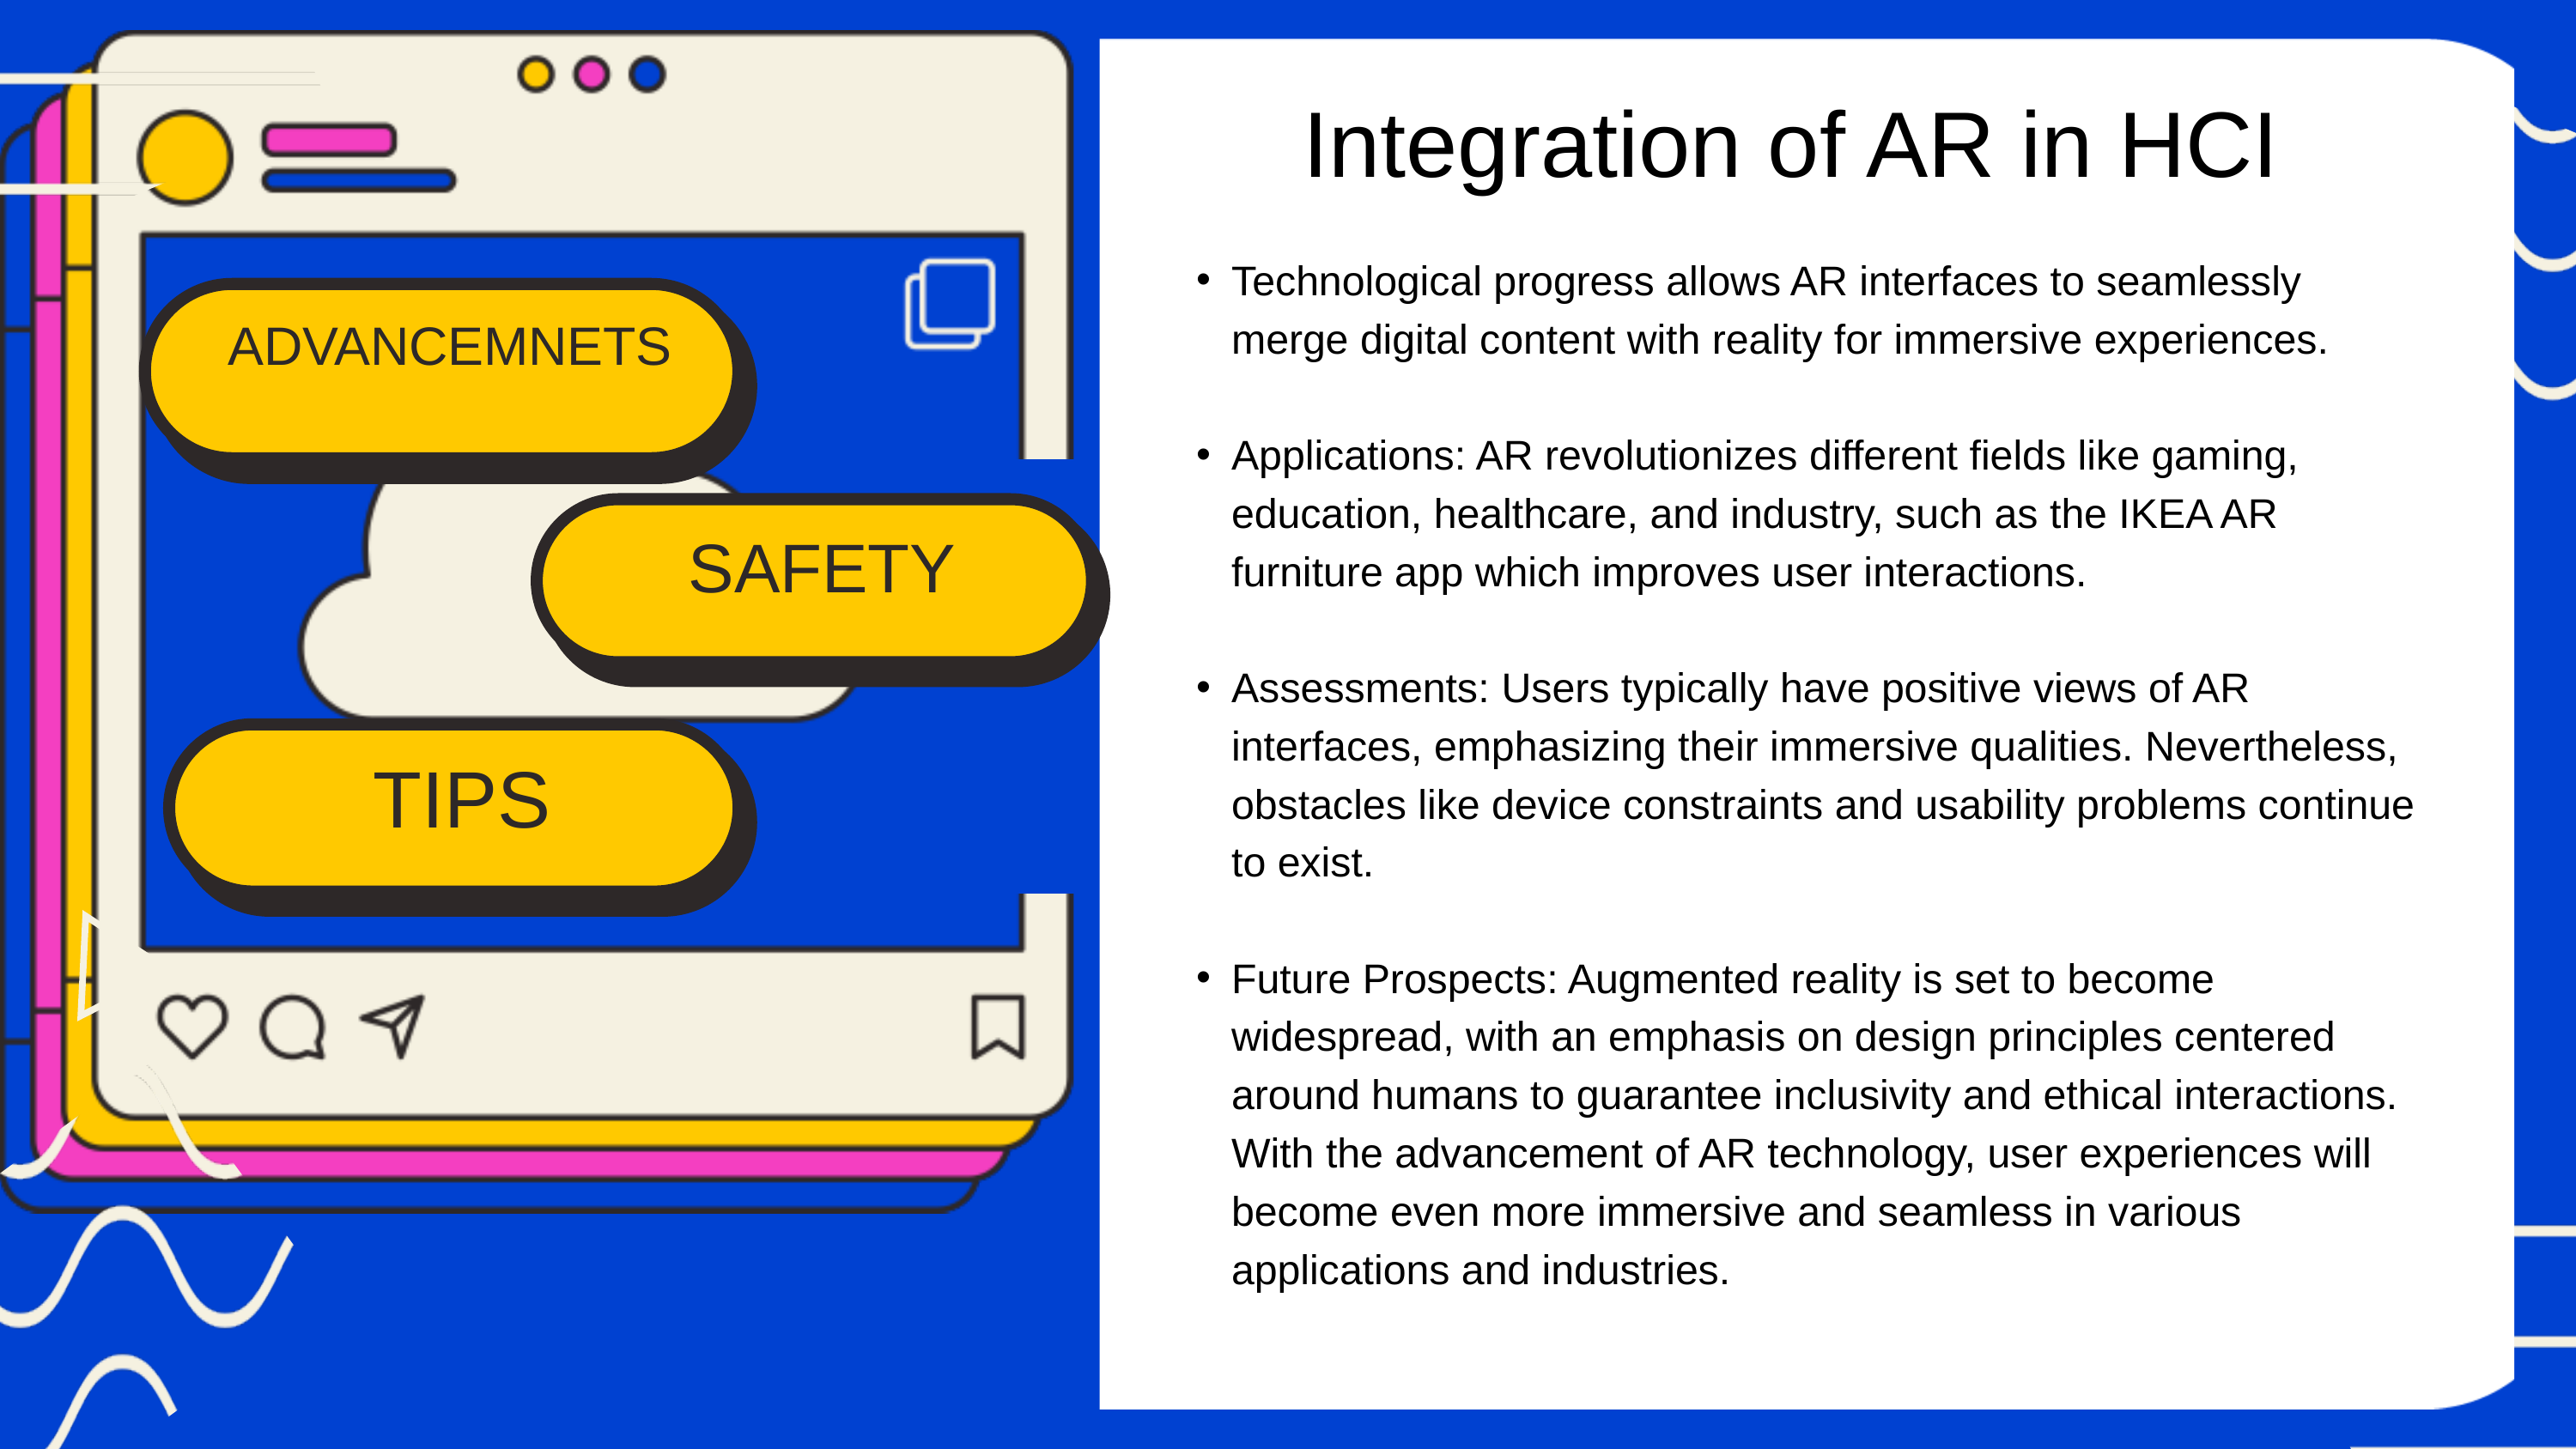

Integration of AR in HCI

Technological progress allows AR interfaces to seamlessly merge digital content with reality for immersive experiences.

Applications: AR revolutionizes different fields like gaming, education, healthcare, and industry, such as the IKEA AR furniture app which improves user interactions.

Assessments: Users typically have positive views of AR interfaces, emphasizing their immersive qualities. Nevertheless, obstacles like device constraints and usability problems continue to exist.

Future Prospects: Augmented reality is set to become widespread, with an emphasis on design principles centered around humans to guarantee inclusivity and ethical interactions. With the advancement of AR technology, user experiences will become even more immersive and seamless in various applications and industries.

ADVANCEMNETS

SAFETY

TIPS